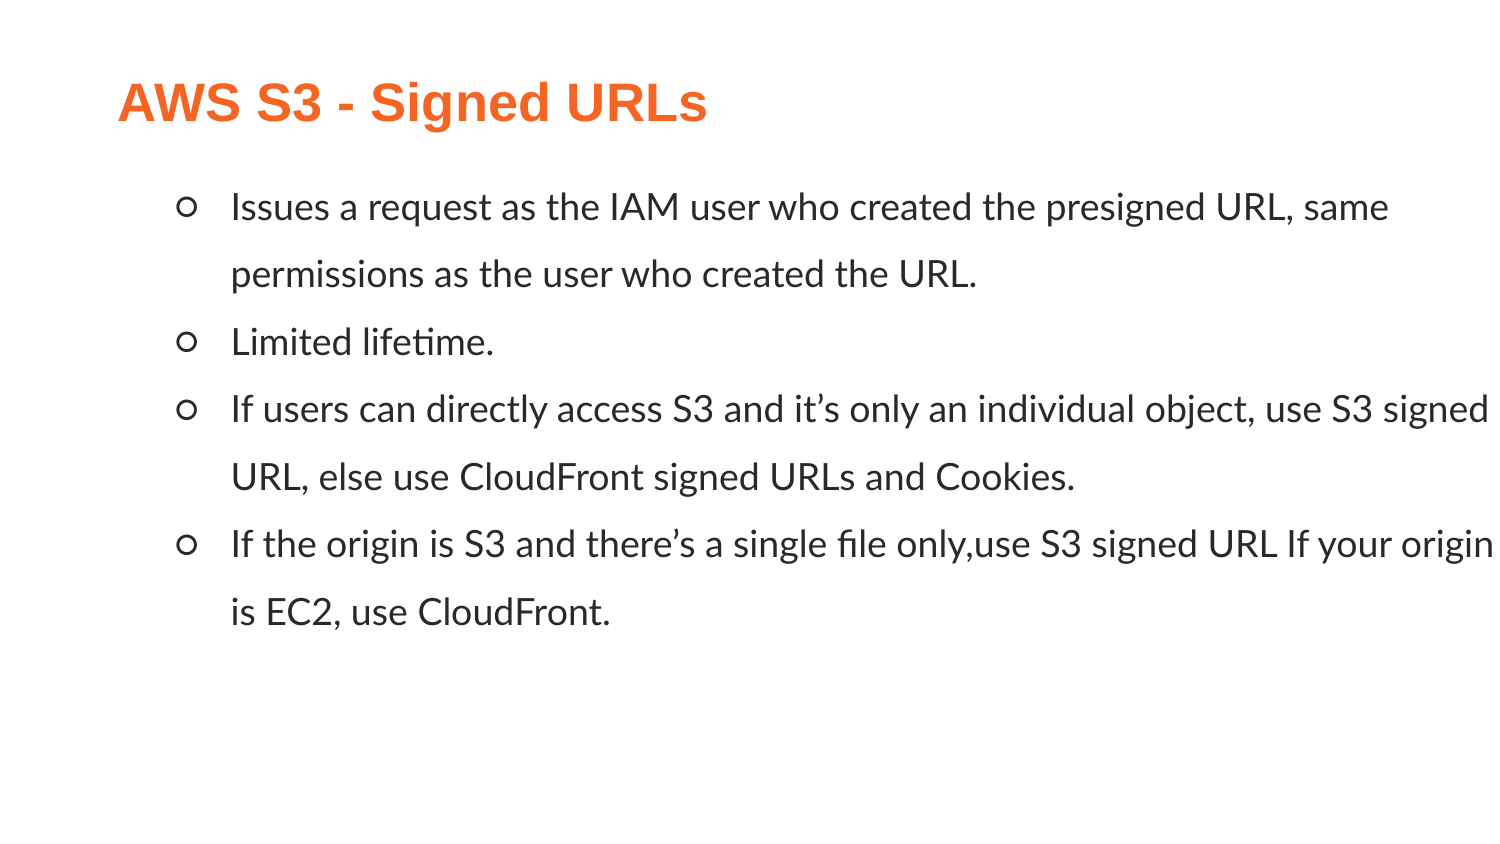

AWS S3 - Signed URLs
Issues a request as the IAM user who created the presigned URL, same permissions as the user who created the URL.
Limited lifetime.
If users can directly access S3 and it’s only an individual object, use S3 signed URL, else use CloudFront signed URLs and Cookies.
If the origin is S3 and there’s a single file only,use S3 signed URL If your origin is EC2, use CloudFront.